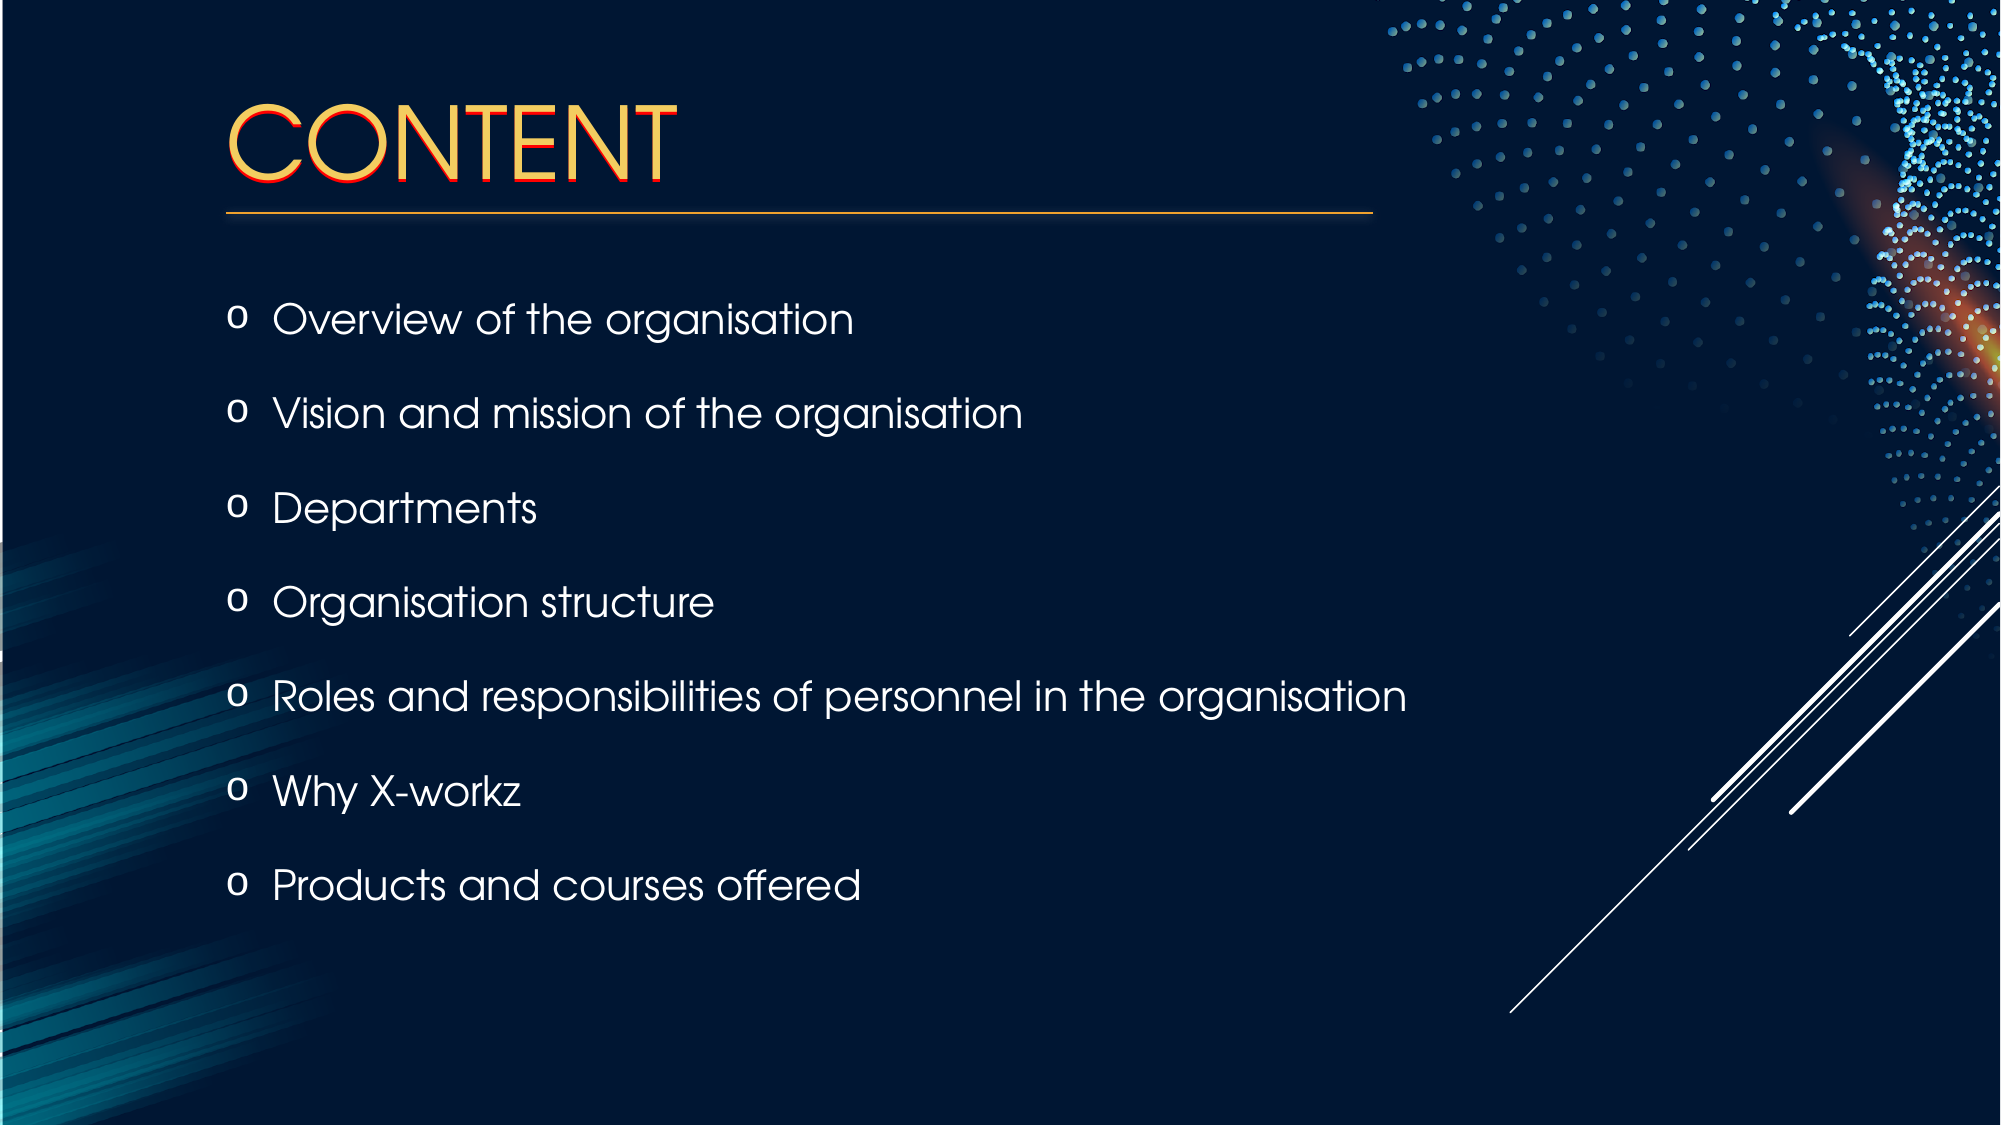

Content
# Content
Overview of the organisation
Vision and mission of the organisation
Departments
Organisation structure
Roles and responsibilities of personnel in the organisation
Why X-workz
Products and courses offered